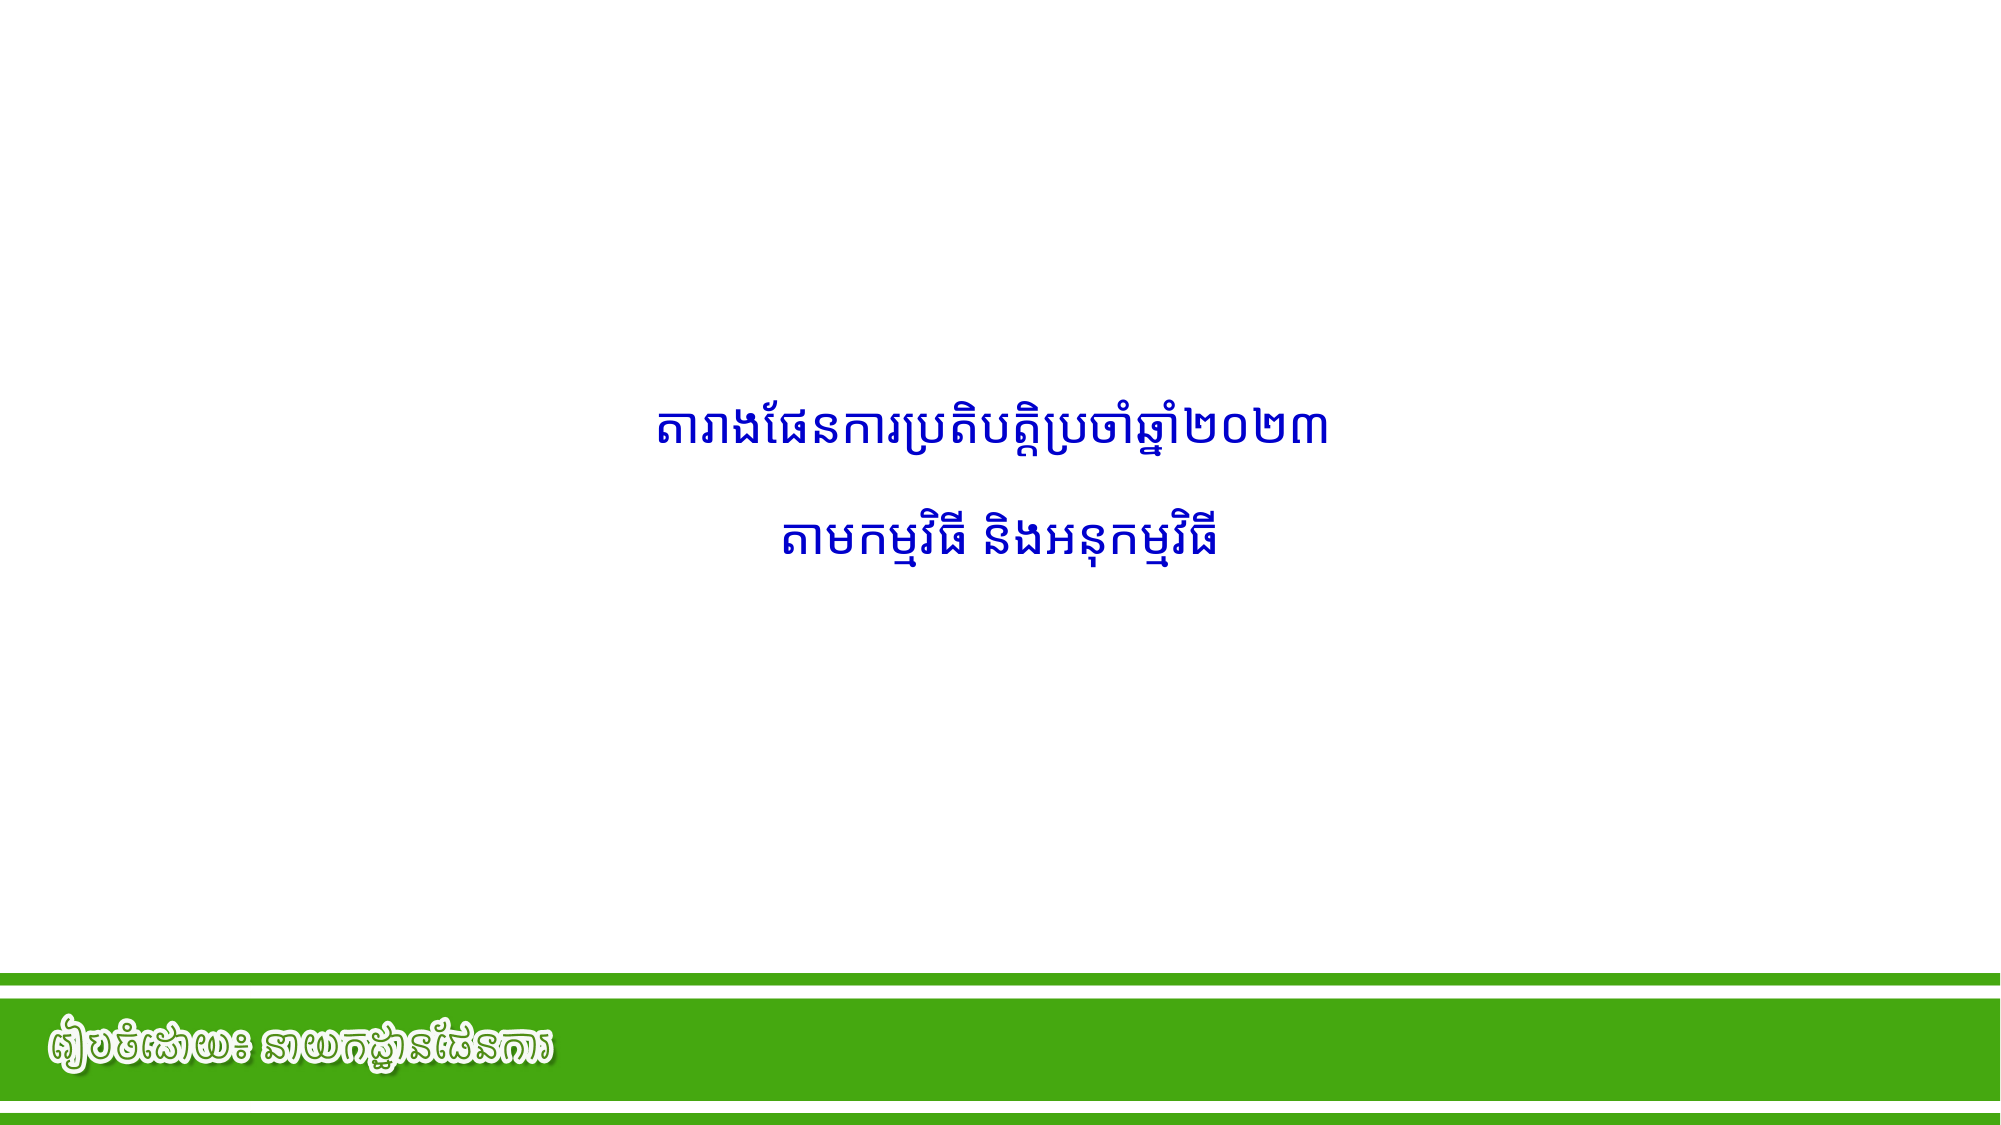

តារាងផែនការប្រតិបត្តិប្រចាំឆ្នាំ២០២៣
តាមកម្មវិធី និងអនុកម្មវិធី